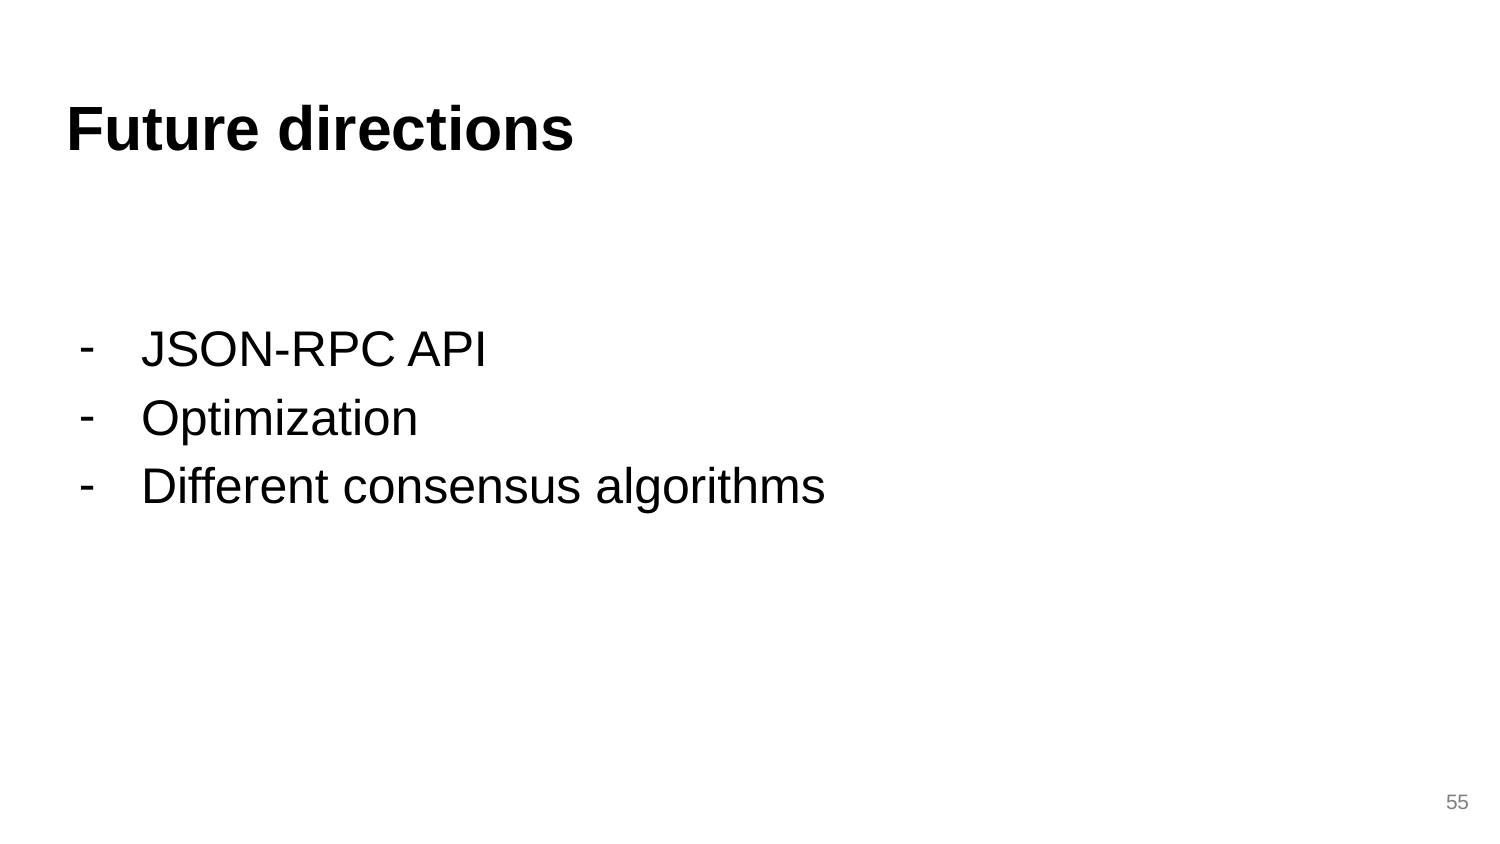

# Future directions
JSON-RPC API
Optimization
Different consensus algorithms

55